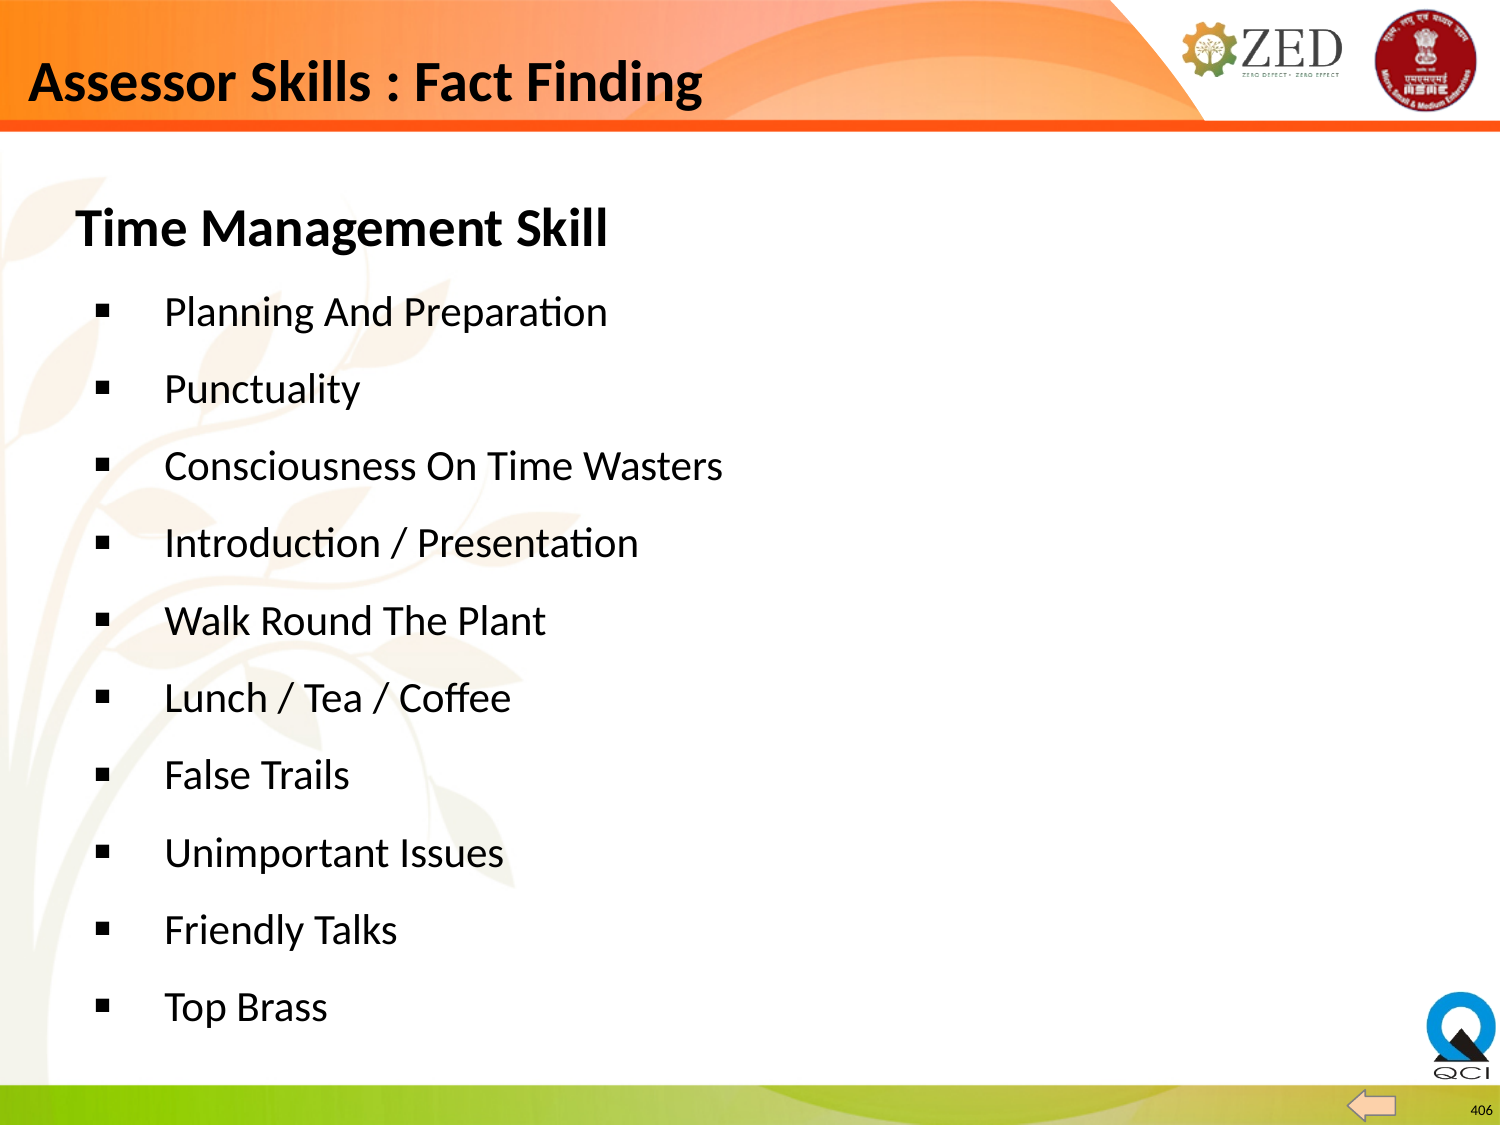

# Assessor Skills : Fact Finding
Time Management Skill
Planning And Preparation
Punctuality
Consciousness On Time Wasters
Introduction / Presentation
Walk Round The Plant
Lunch / Tea / Coffee
False Trails
Unimportant Issues
Friendly Talks
Top Brass